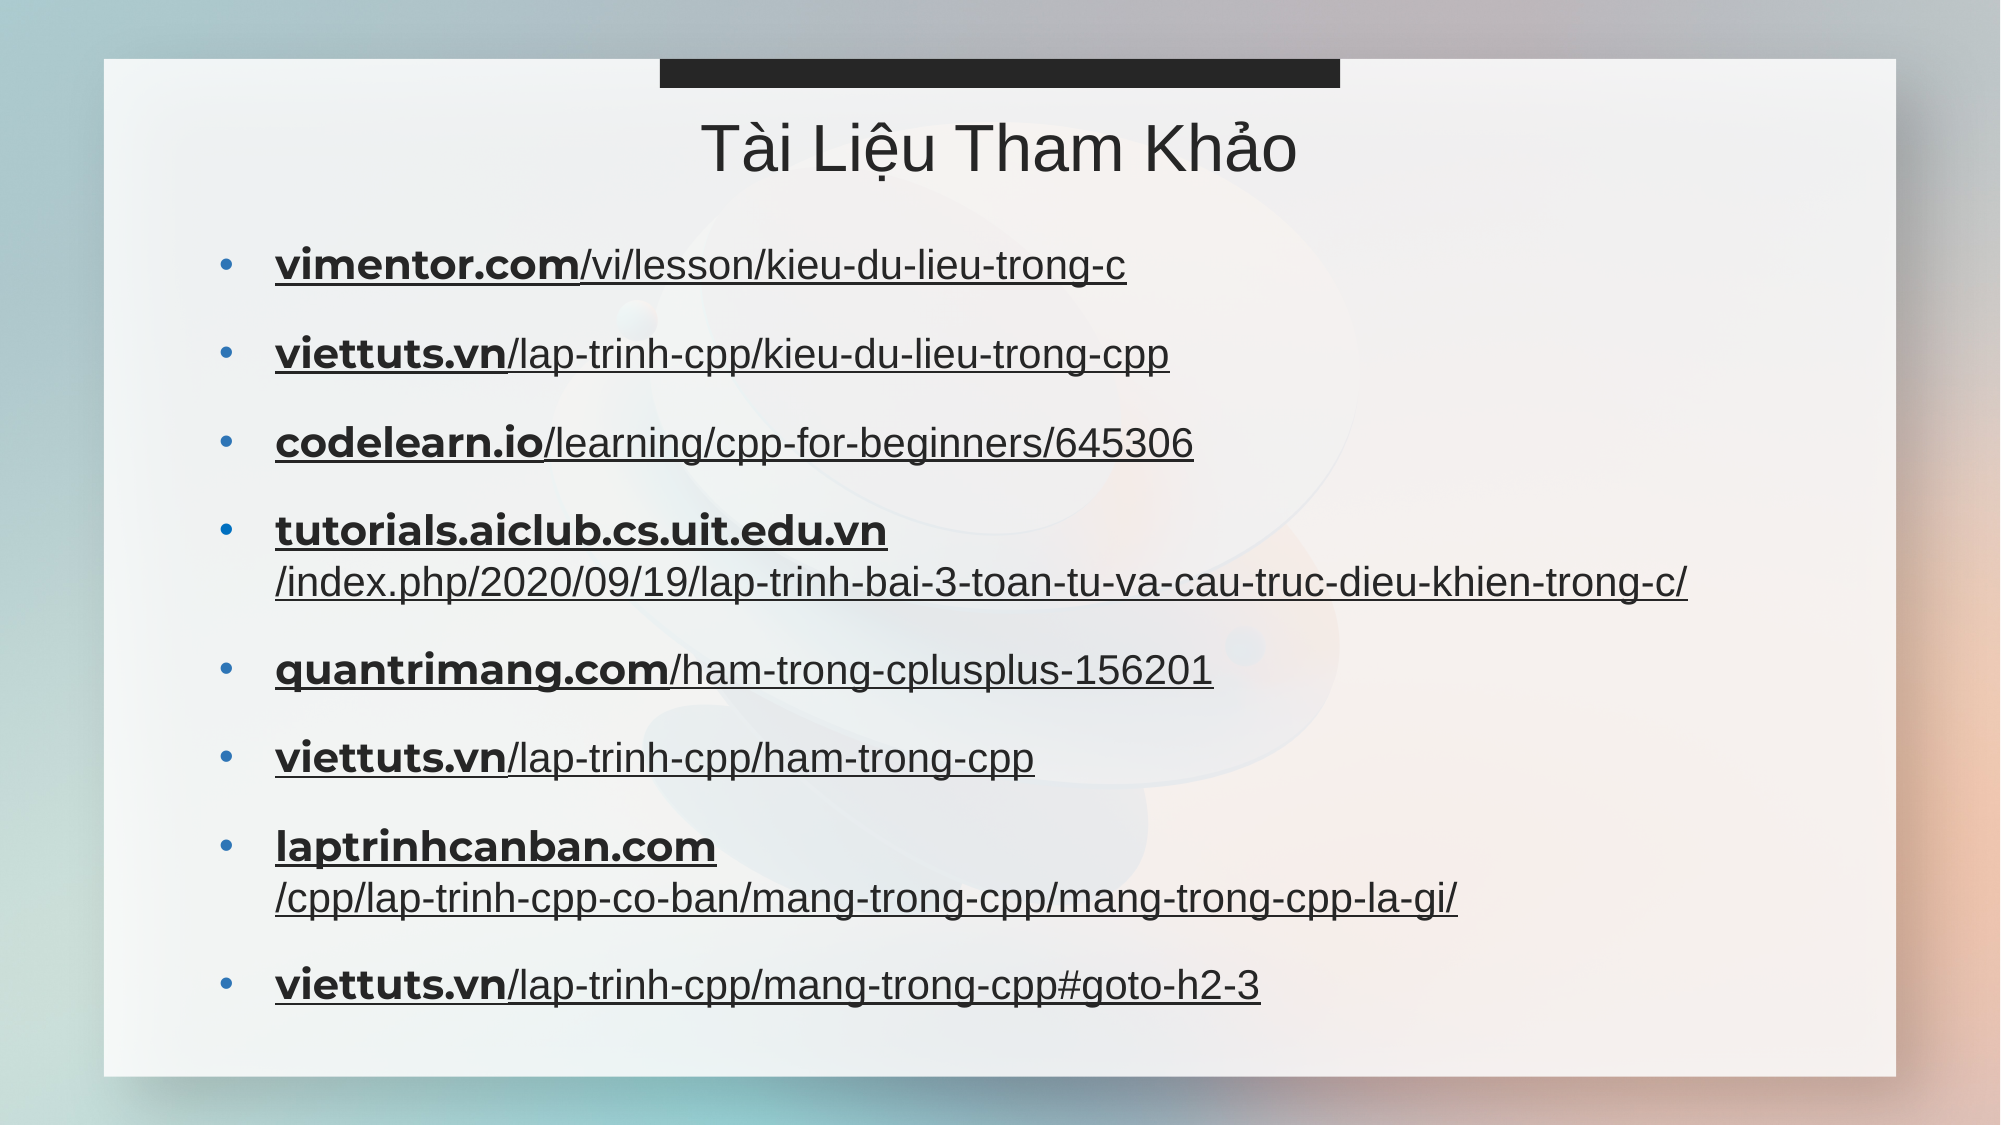

Tài Liệu Tham Khảo
vimentor.com/vi/lesson/kieu-du-lieu-trong-c
viettuts.vn/lap-trinh-cpp/kieu-du-lieu-trong-cpp
codelearn.io/learning/cpp-for-beginners/645306
tutorials.aiclub.cs.uit.edu.vn/index.php/2020/09/19/lap-trinh-bai-3-toan-tu-va-cau-truc-dieu-khien-trong-c/
quantrimang.com/ham-trong-cplusplus-156201
viettuts.vn/lap-trinh-cpp/ham-trong-cpp
laptrinhcanban.com/cpp/lap-trinh-cpp-co-ban/mang-trong-cpp/mang-trong-cpp-la-gi/
viettuts.vn/lap-trinh-cpp/mang-trong-cpp#goto-h2-3